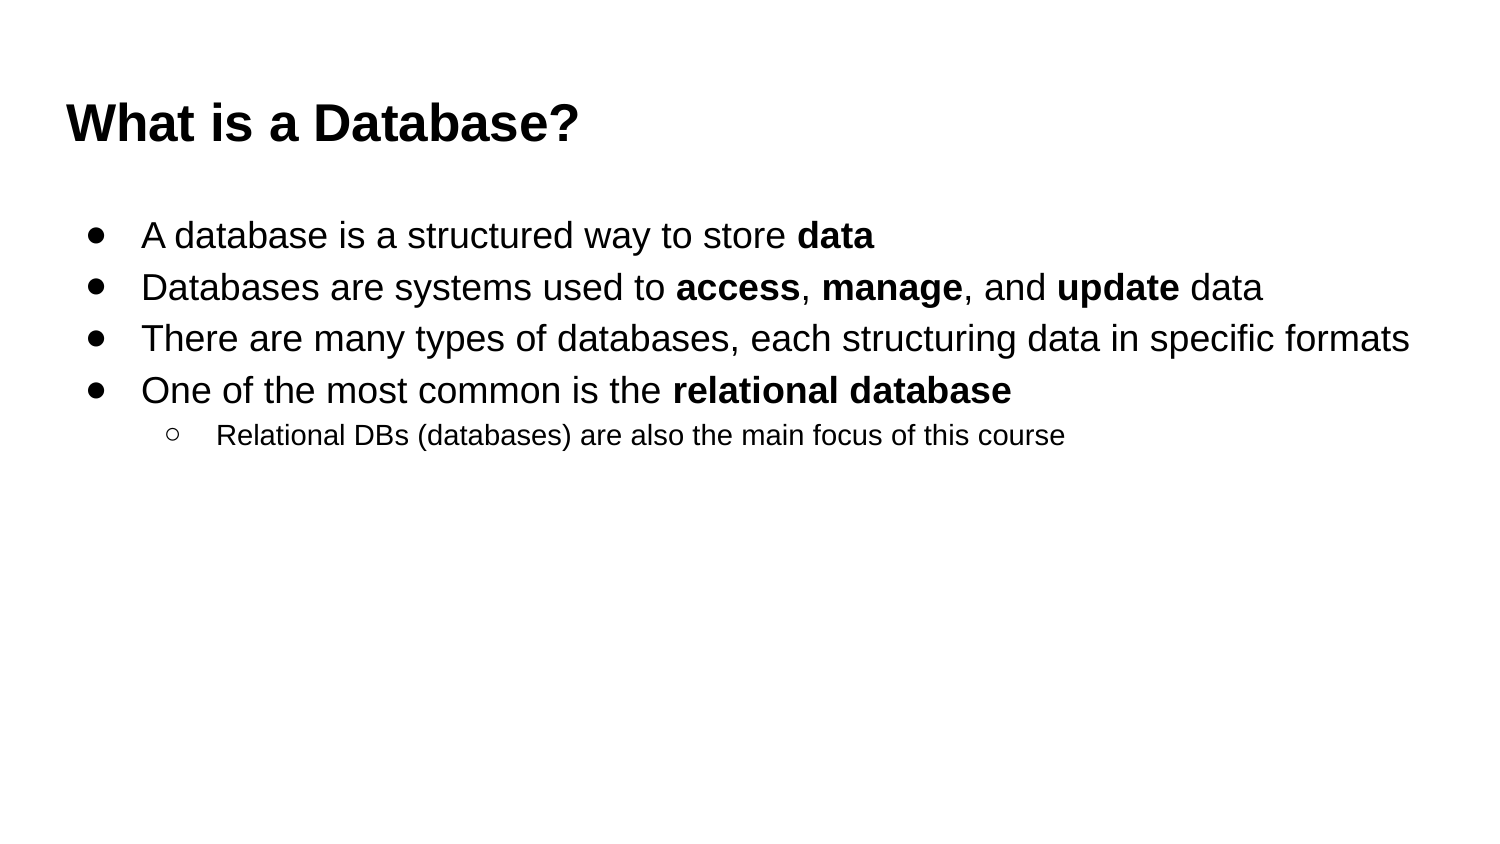

# What is a Database?
A database is a structured way to store data
Databases are systems used to access, manage, and update data
There are many types of databases, each structuring data in specific formats
One of the most common is the relational database
Relational DBs (databases) are also the main focus of this course